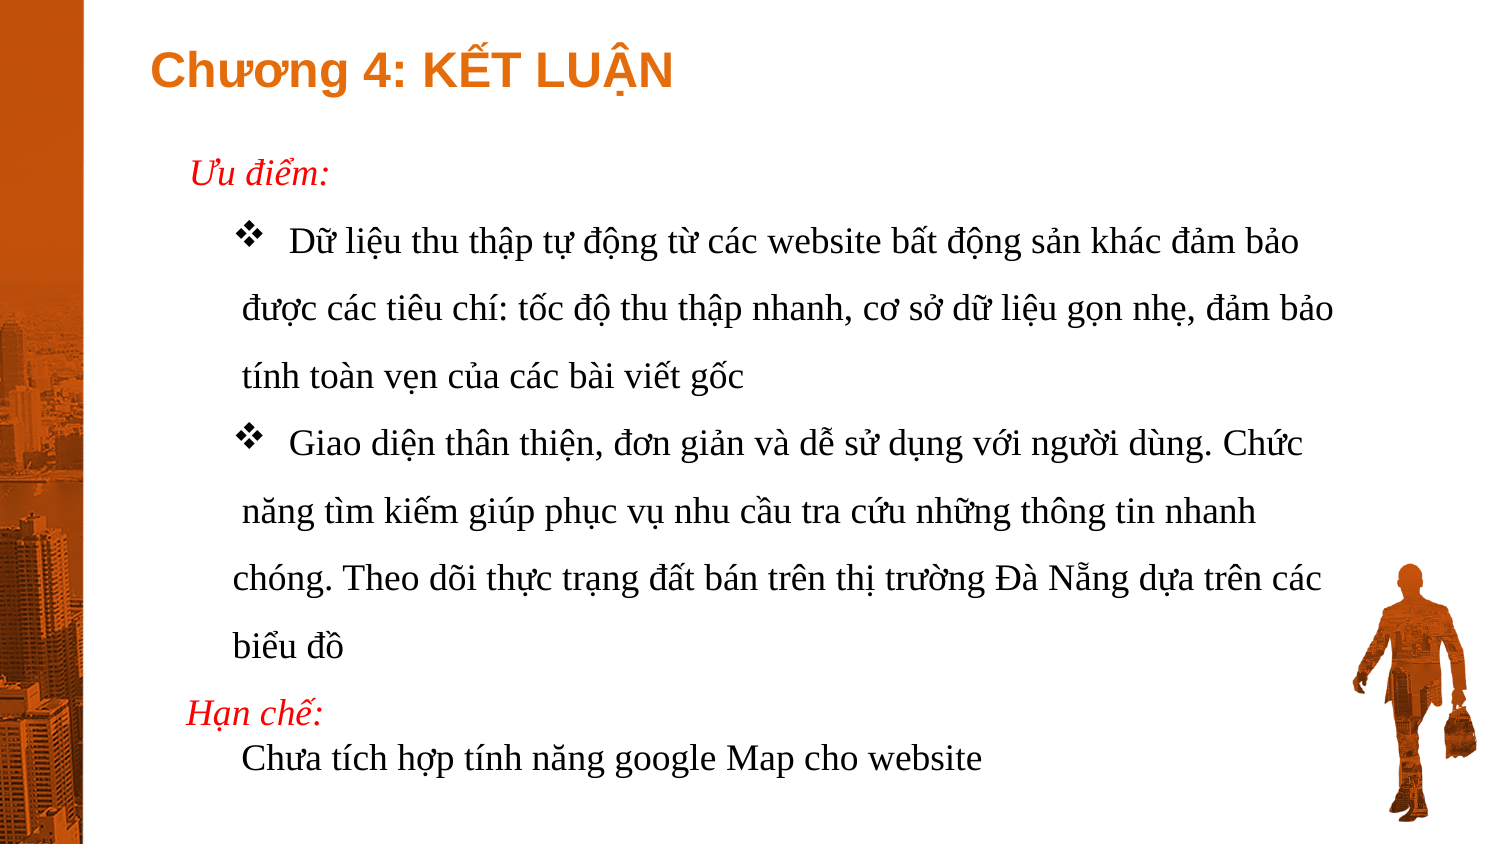

Chương 4: KẾT LUẬN
   Ưu điểm:
Dữ liệu thu thập tự động từ các website bất động sản khác đảm bảo
 được các tiêu chí: tốc độ thu thập nhanh, cơ sở dữ liệu gọn nhẹ, đảm bảo
 tính toàn vẹn của các bài viết gốc
Giao diện thân thiện, đơn giản và dễ sử dụng với người dùng. Chức
 năng tìm kiếm giúp phục vụ nhu cầu tra cứu những thông tin nhanh chóng. Theo dõi thực trạng đất bán trên thị trường Đà Nẵng dựa trên các biểu đồ
   Hạn chế:
        Chưa tích hợp tính năng google Map cho website